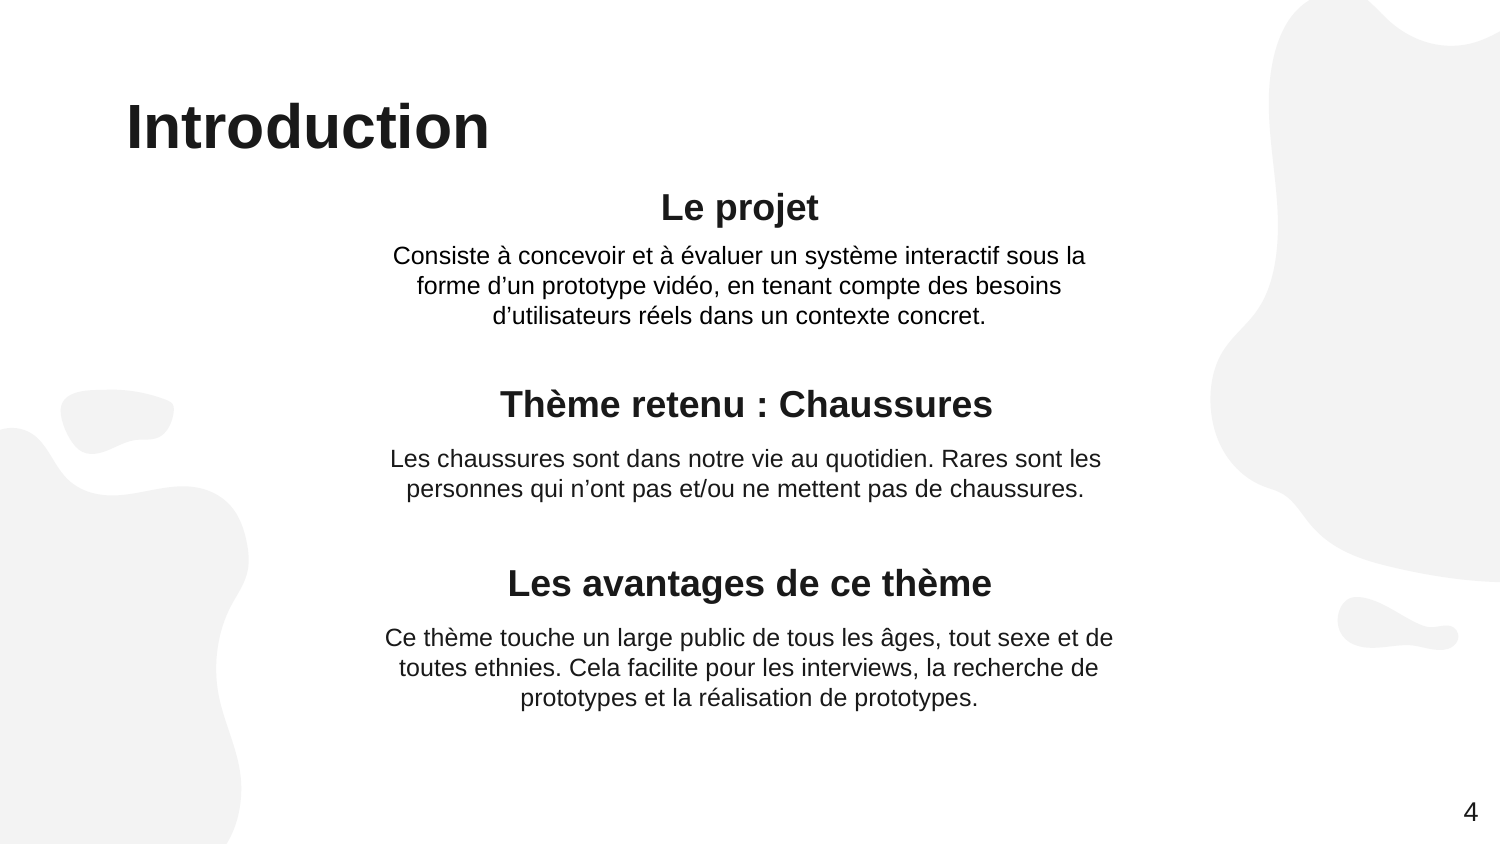

# Introduction
Le projet
Consiste à concevoir et à évaluer un système interactif sous la forme d’un prototype vidéo, en tenant compte des besoins d’utilisateurs réels dans un contexte concret.
Thème retenu : Chaussures
Les chaussures sont dans notre vie au quotidien. Rares sont les personnes qui n’ont pas et/ou ne mettent pas de chaussures.
Les avantages de ce thème
Ce thème touche un large public de tous les âges, tout sexe et de toutes ethnies. Cela facilite pour les interviews, la recherche de prototypes et la réalisation de prototypes.
4